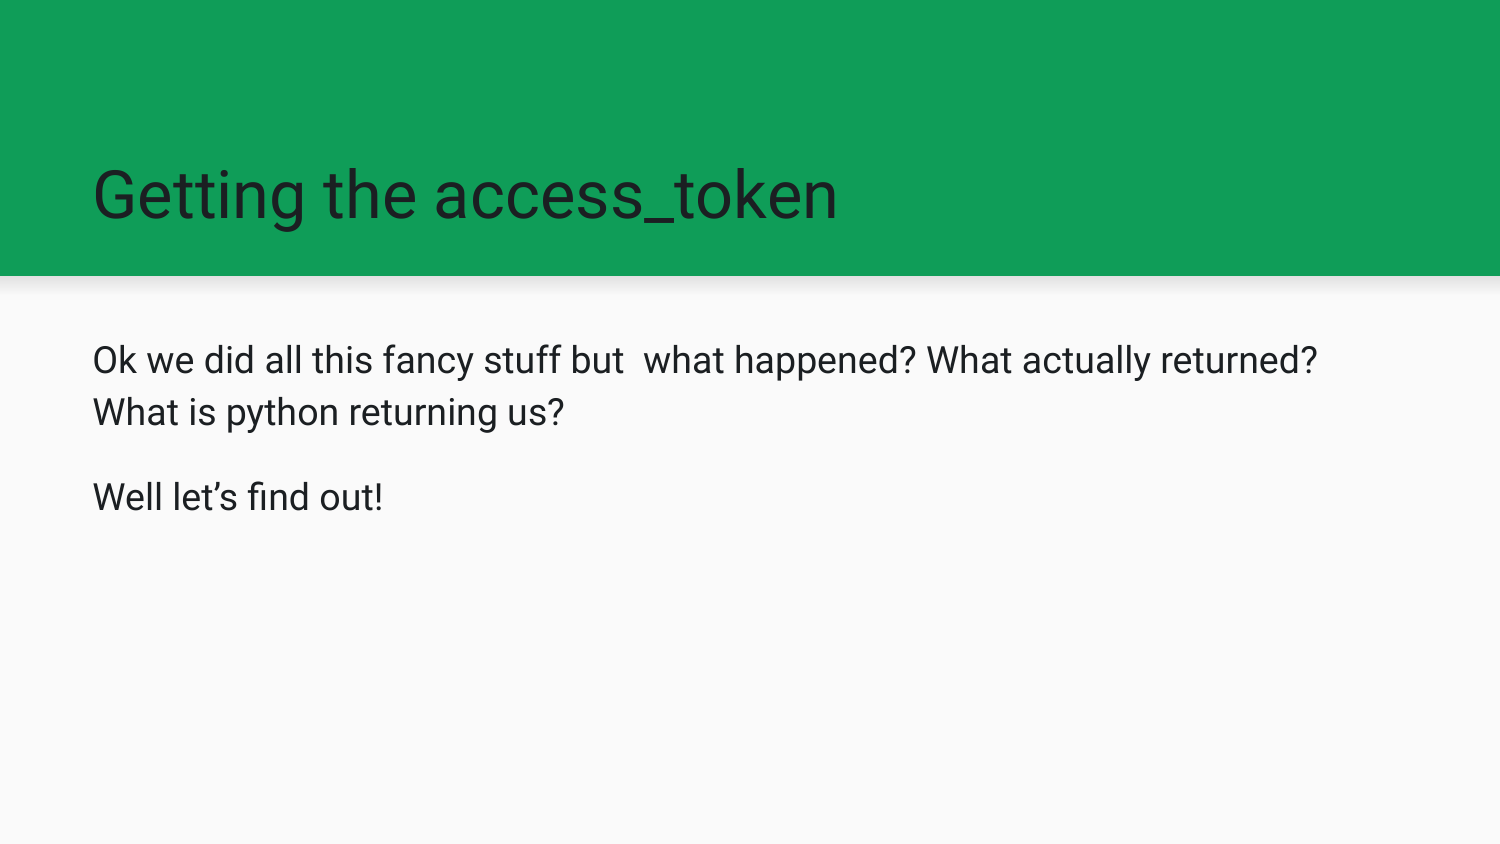

# Getting the access_token
Ok we did all this fancy stuff but  what happened? What actually returned? What is python returning us?
Well let’s find out!